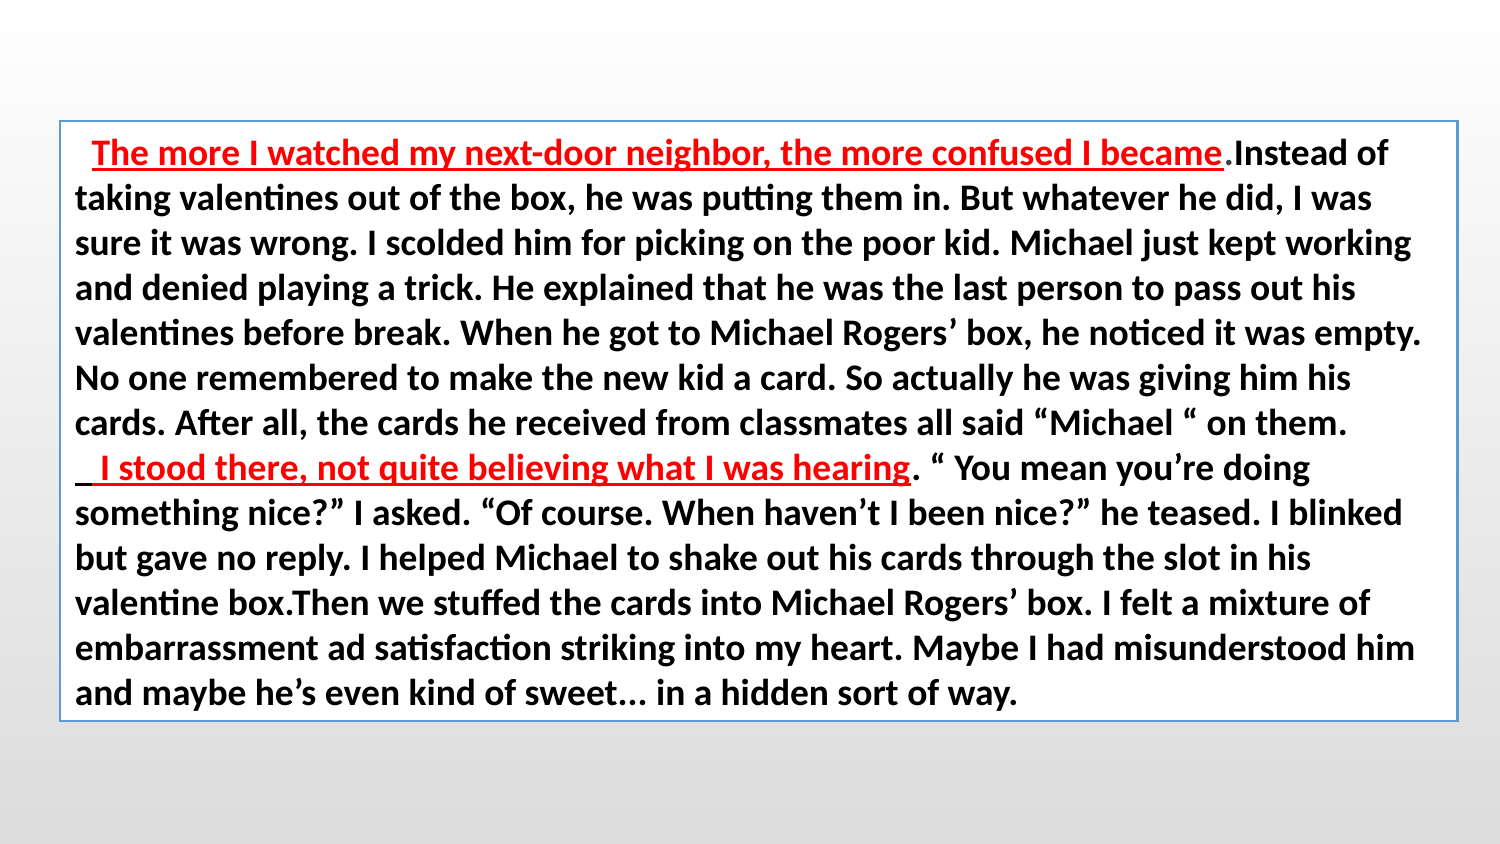

The more I watched my next-door neighbor, the more confused I became.Instead of taking valentines out of the box, he was putting them in. But whatever he did, I was sure it was wrong. I scolded him for picking on the poor kid. Michael just kept working and denied playing a trick. He explained that he was the last person to pass out his valentines before break. When he got to Michael Rogers’ box, he noticed it was empty. No one remembered to make the new kid a card. So actually he was giving him his cards. After all, the cards he received from classmates all said “Michael “ on them.
   I stood there, not quite believing what I was hearing. “ You mean you’re doing something nice?” I asked. “Of course. When haven’t I been nice?” he teased. I blinked but gave no reply. I helped Michael to shake out his cards through the slot in his valentine box.Then we stuffed the cards into Michael Rogers’ box. I felt a mixture of embarrassment ad satisfaction striking into my heart. Maybe I had misunderstood him and maybe he’s even kind of sweet... in a hidden sort of way.